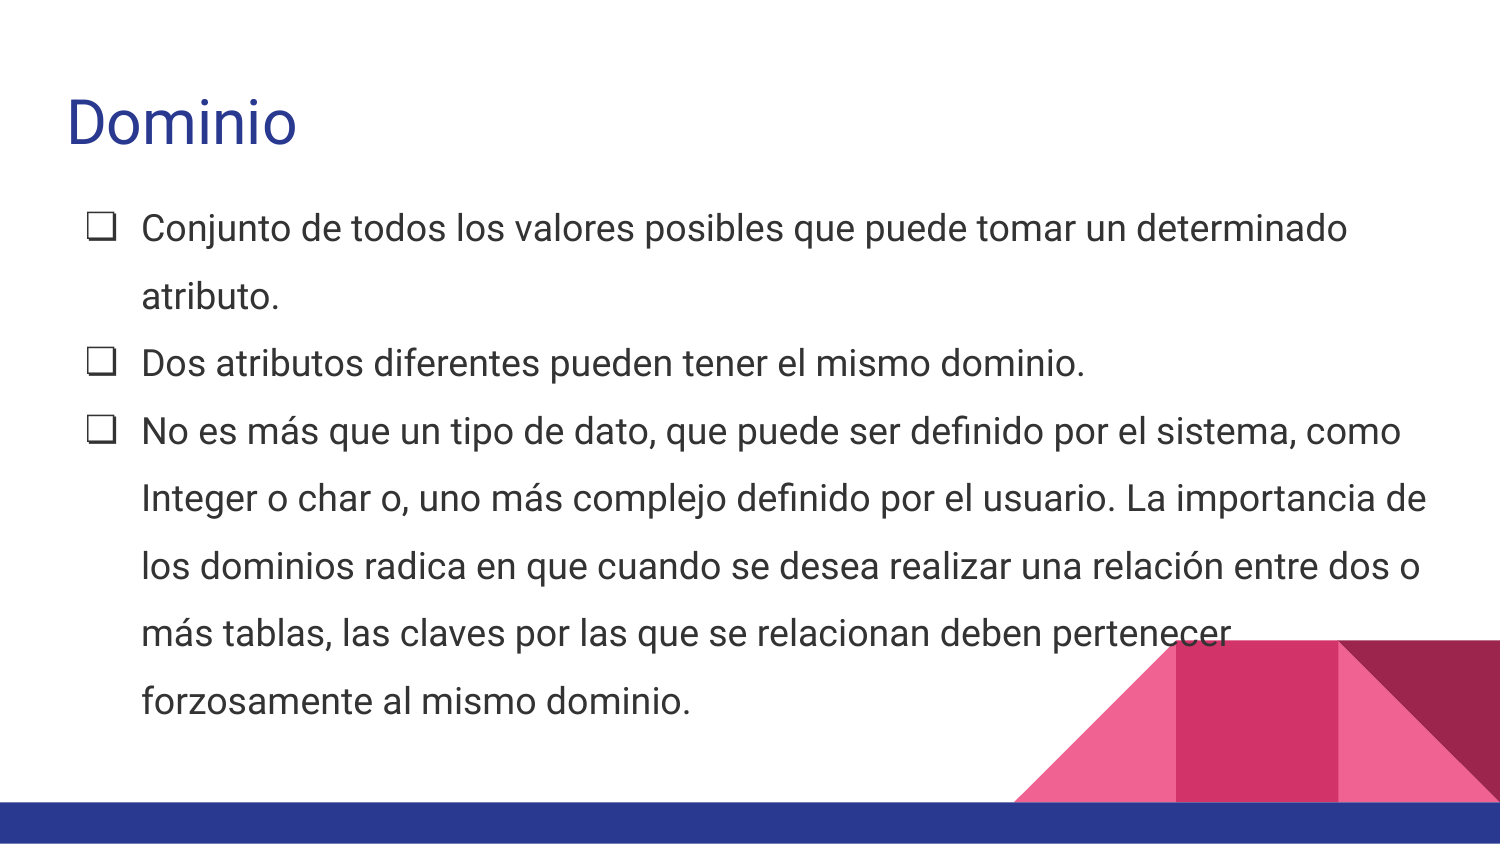

# Dominio

Conjunto de todos los valores posibles que puede tomar un determinado atributo.
Dos atributos diferentes pueden tener el mismo dominio.
No es más que un tipo de dato, que puede ser definido por el sistema, como Integer o char o, uno más complejo definido por el usuario. La importancia de los dominios radica en que cuando se desea realizar una relación entre dos o más tablas, las claves por las que se relacionan deben pertenecer forzosamente al mismo dominio.